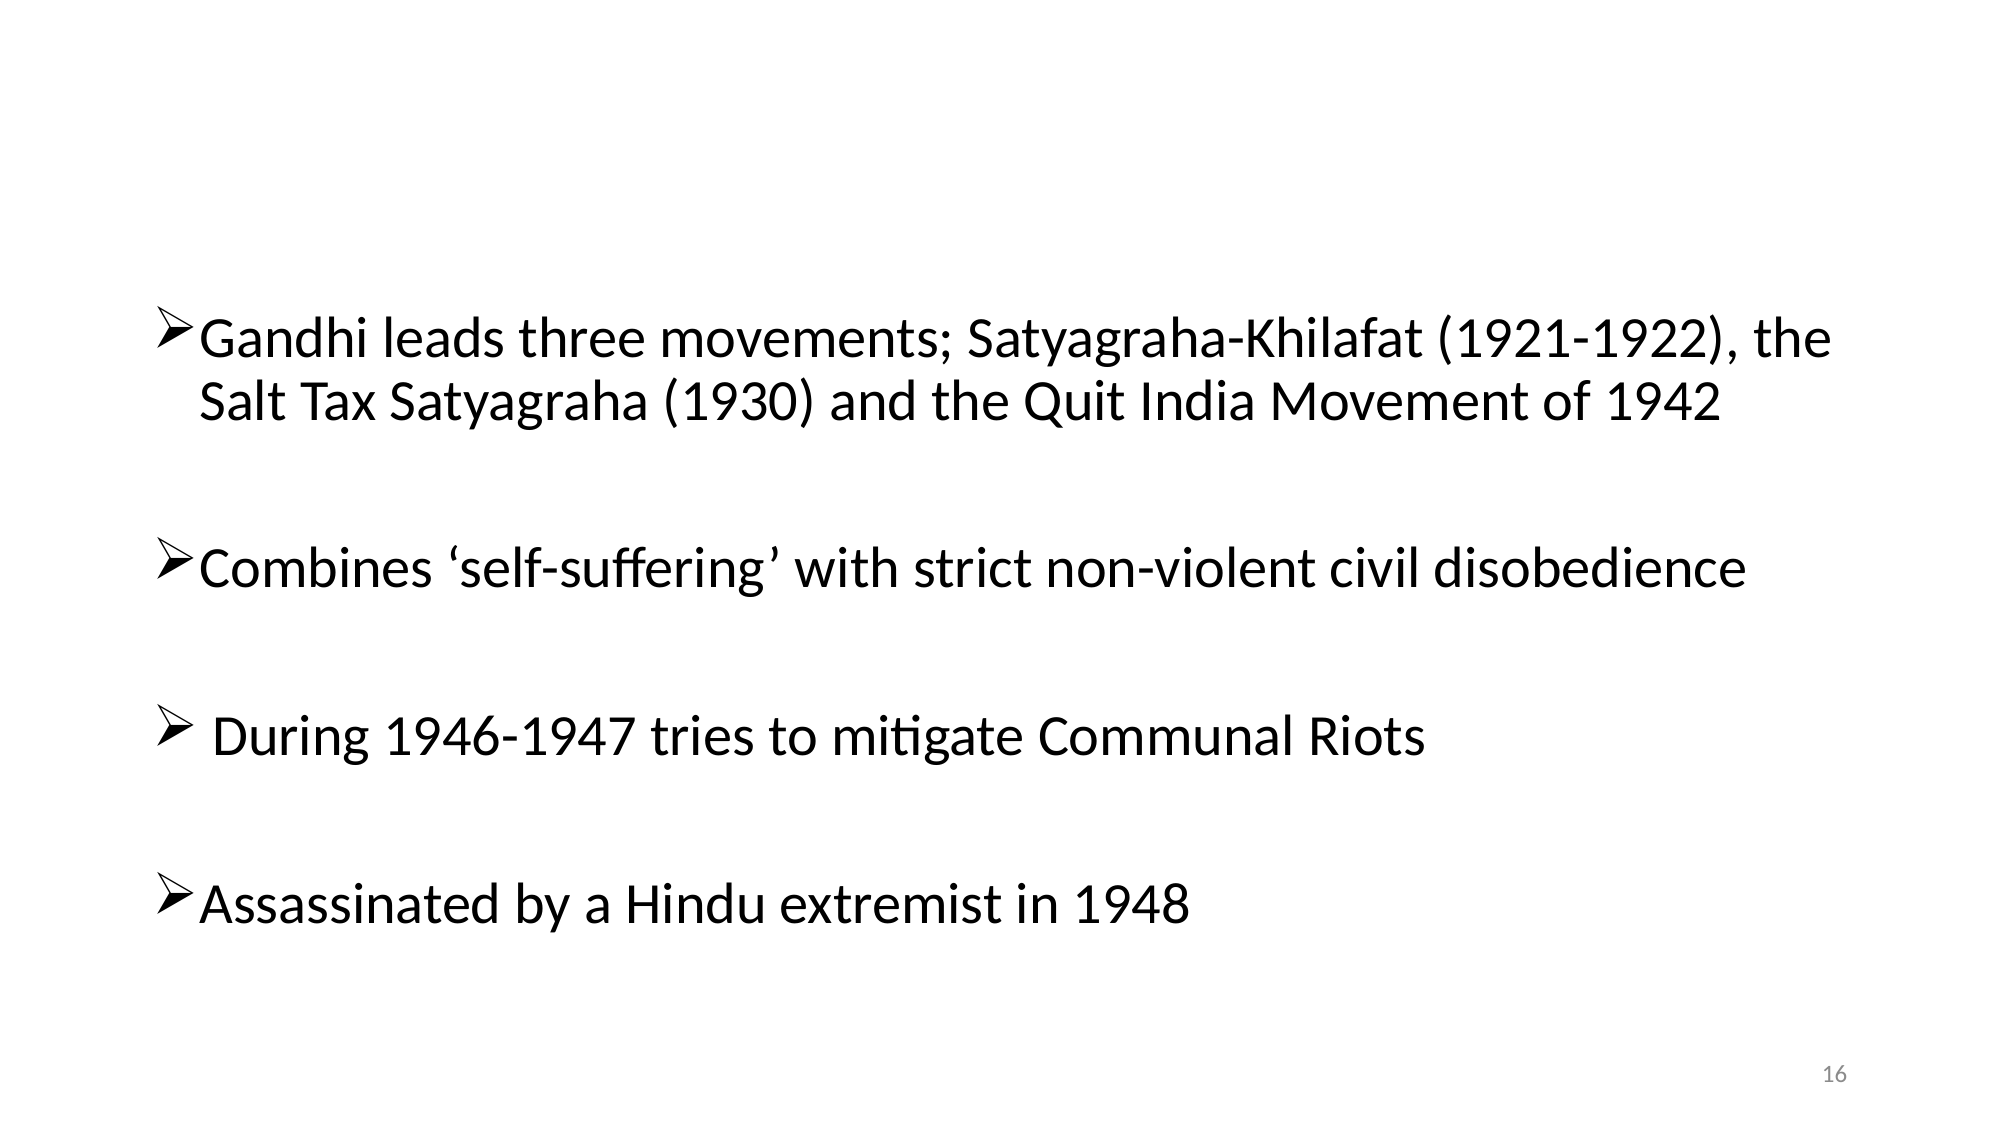

Gandhi leads three movements; Satyagraha-Khilafat (1921-1922), the Salt Tax Satyagraha (1930) and the Quit India Movement of 1942

Combines ‘self-suffering’ with strict non-violent civil disobedience

 During 1946-1947 tries to mitigate Communal Riots

Assassinated by a Hindu extremist in 1948

16